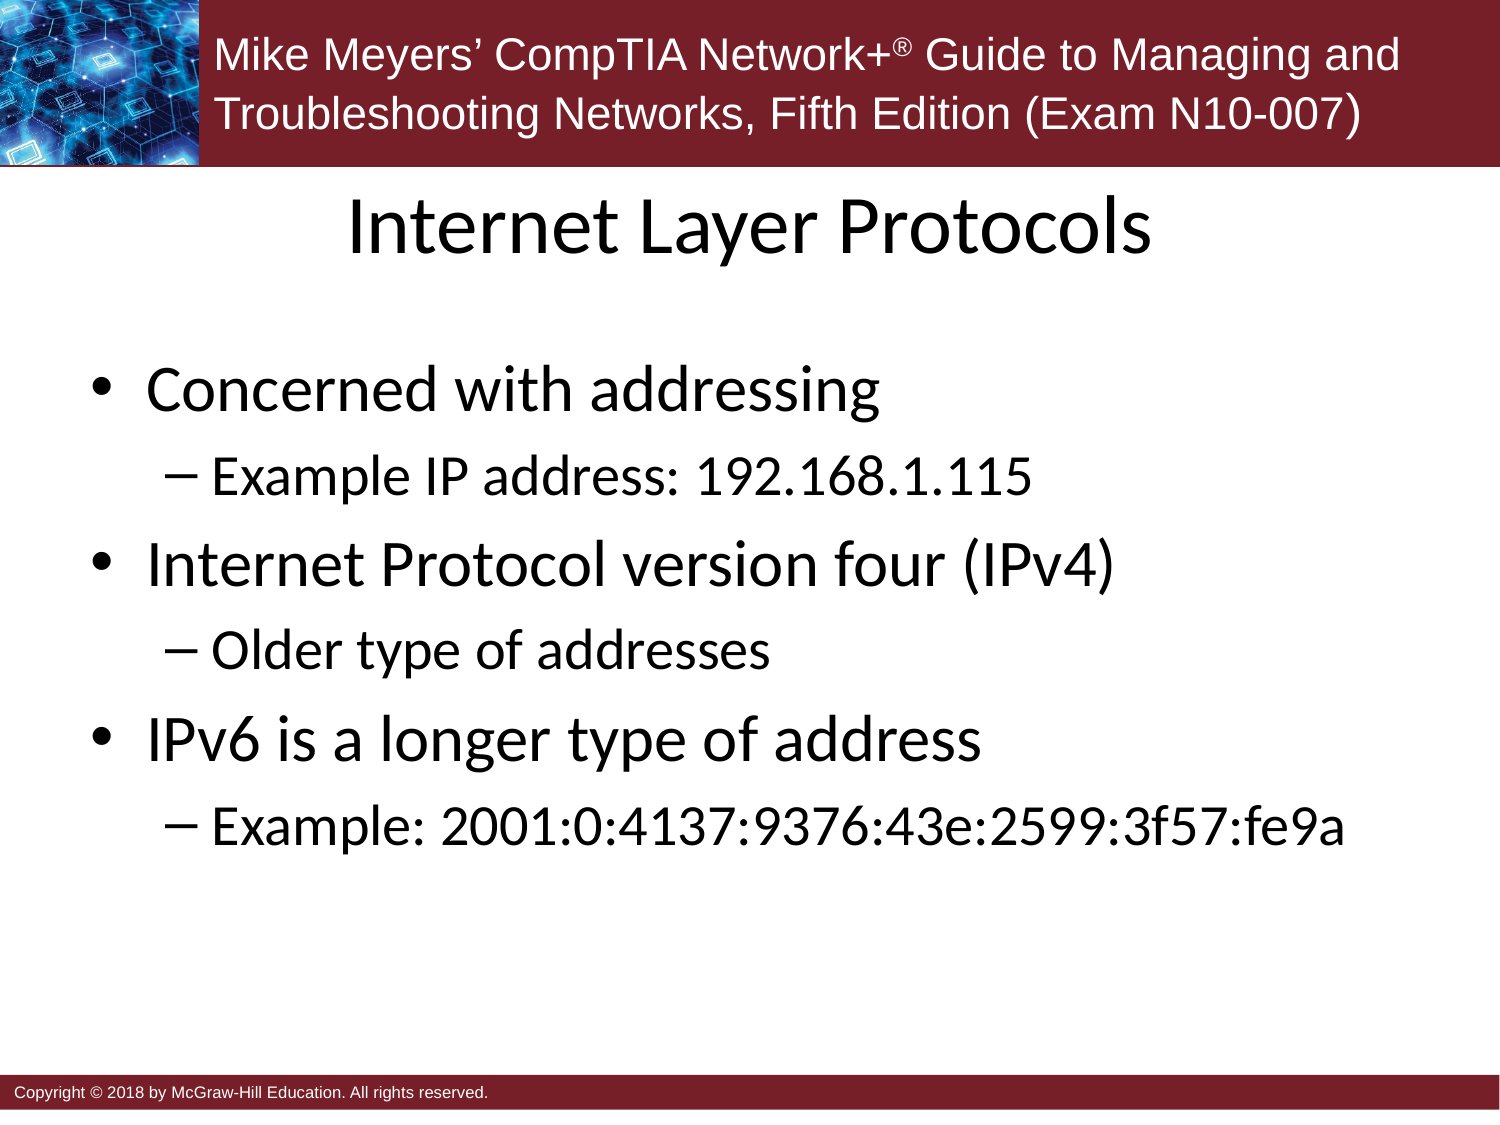

# Internet Layer Protocols
Concerned with addressing
Example IP address: 192.168.1.115
Internet Protocol version four (IPv4)
Older type of addresses
IPv6 is a longer type of address
Example: 2001:0:4137:9376:43e:2599:3f57:fe9a